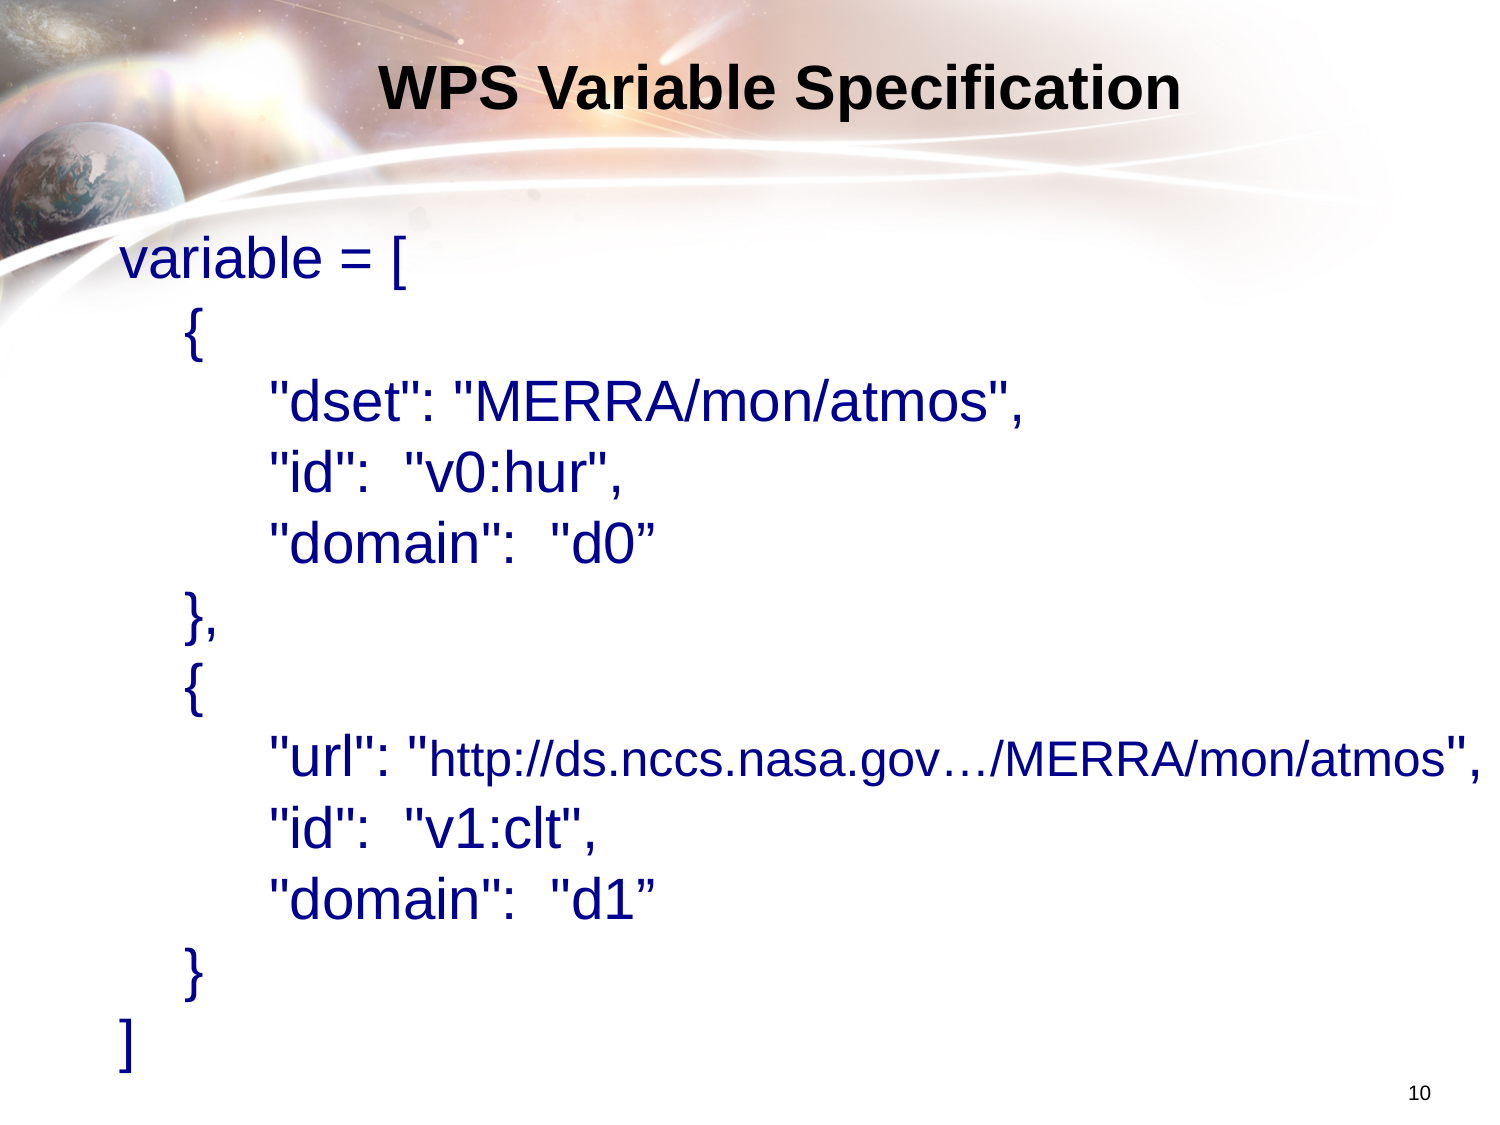

# WPS Variable Specification
variable = [
    {
	"dset": "MERRA/mon/atmos",
	"id":  "v0:hur",
	"domain":  "d0”
    },
    {
	"url": "http://ds.nccs.nasa.gov…/MERRA/mon/atmos",
	"id":  "v1:clt",
	"domain":  "d1”
    }
]